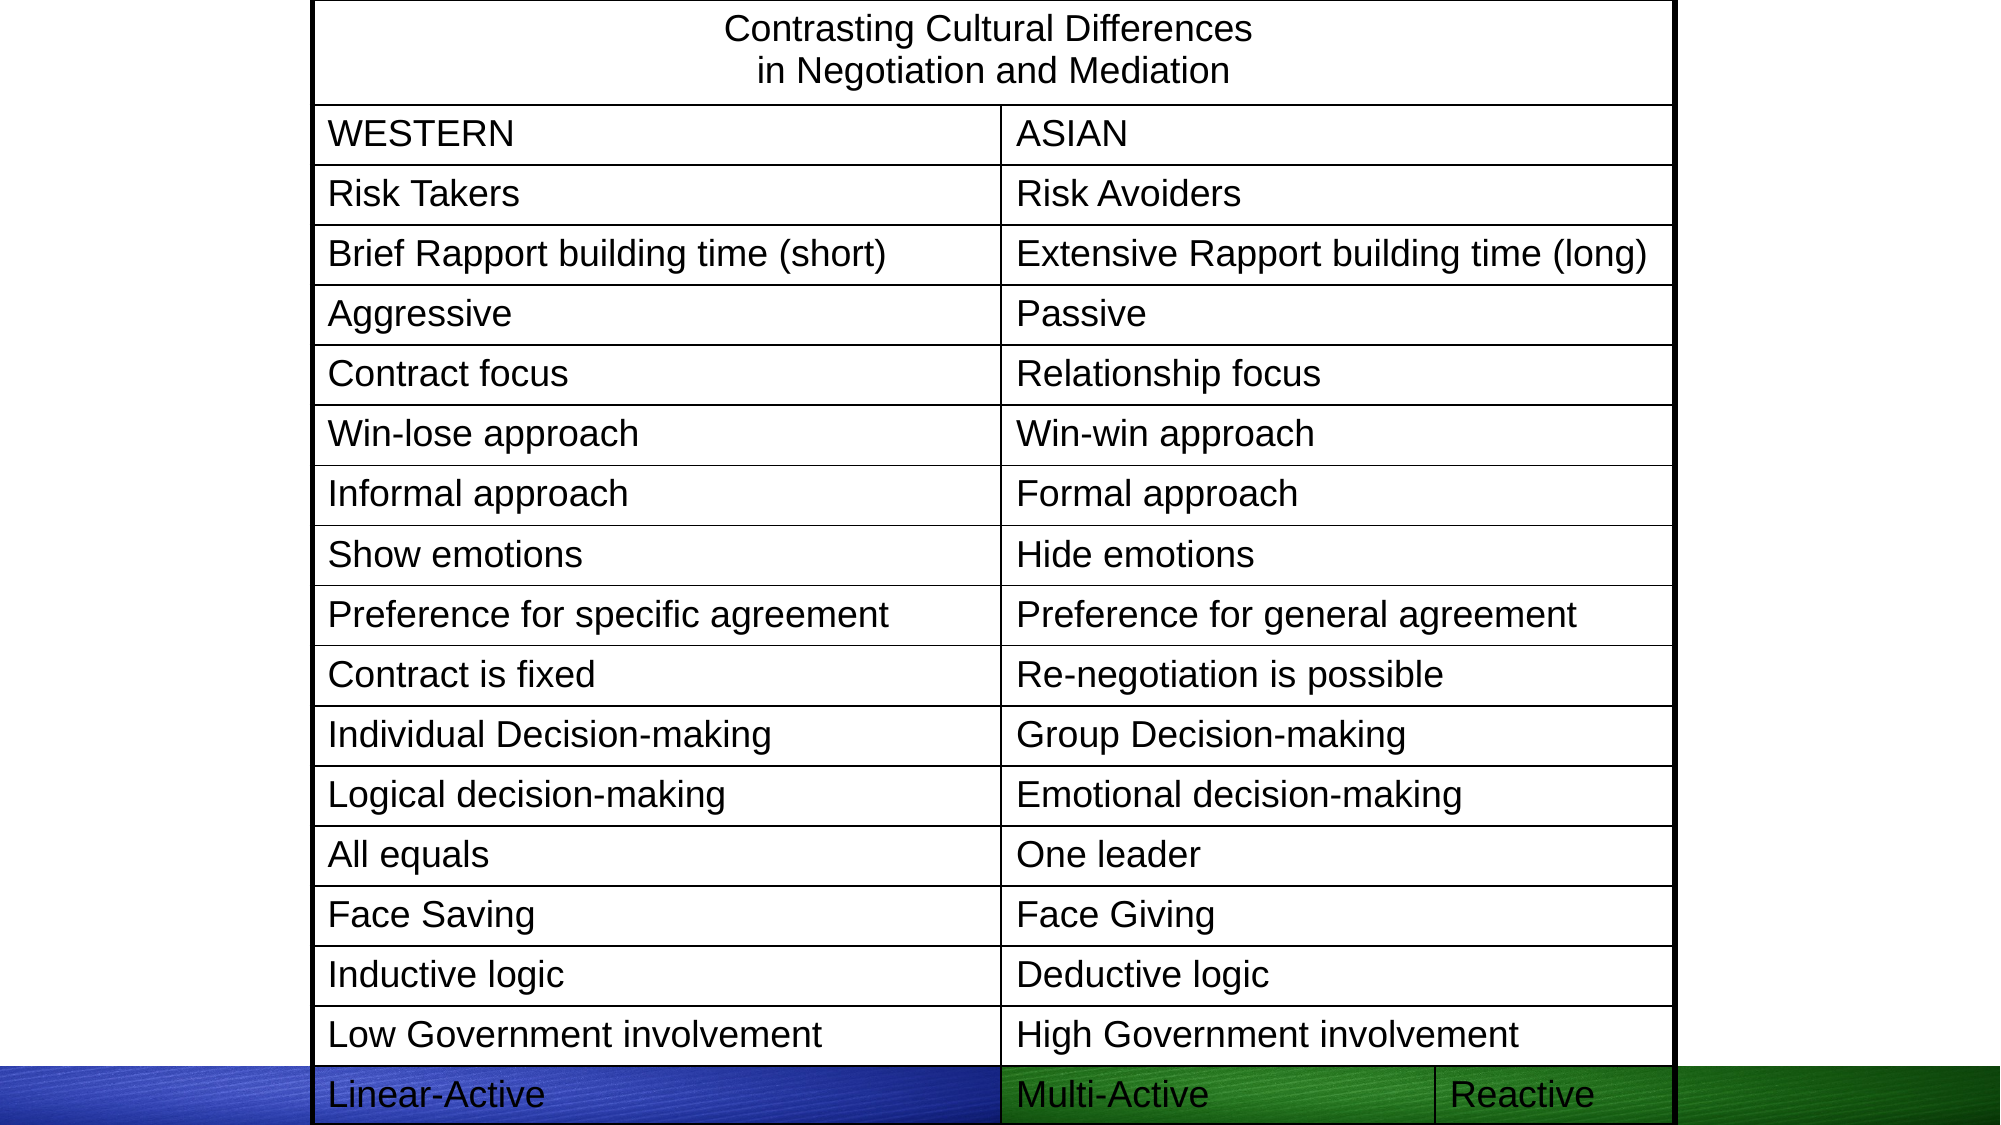

| Contrasting Cultural Differences in Negotiation and Mediation |  |  |
| --- | --- | --- |
| WESTERN | ASIAN |  |
| Risk Takers | Risk Avoiders |  |
| Brief Rapport building time (short) | Extensive Rapport building time (long) |  |
| Aggressive | Passive |  |
| Contract focus | Relationship focus |  |
| Win-lose approach | Win-win approach |  |
| Informal approach | Formal approach |  |
| Show emotions | Hide emotions |  |
| Preference for specific agreement | Preference for general agreement |  |
| Contract is fixed | Re-negotiation is possible |  |
| Individual Decision-making | Group Decision-making |  |
| Logical decision-making | Emotional decision-making |  |
| All equals | One leader |  |
| Face Saving | Face Giving |  |
| Inductive logic | Deductive logic |  |
| Low Government involvement | High Government involvement |  |
| Linear-Active | Multi-Active | Reactive |